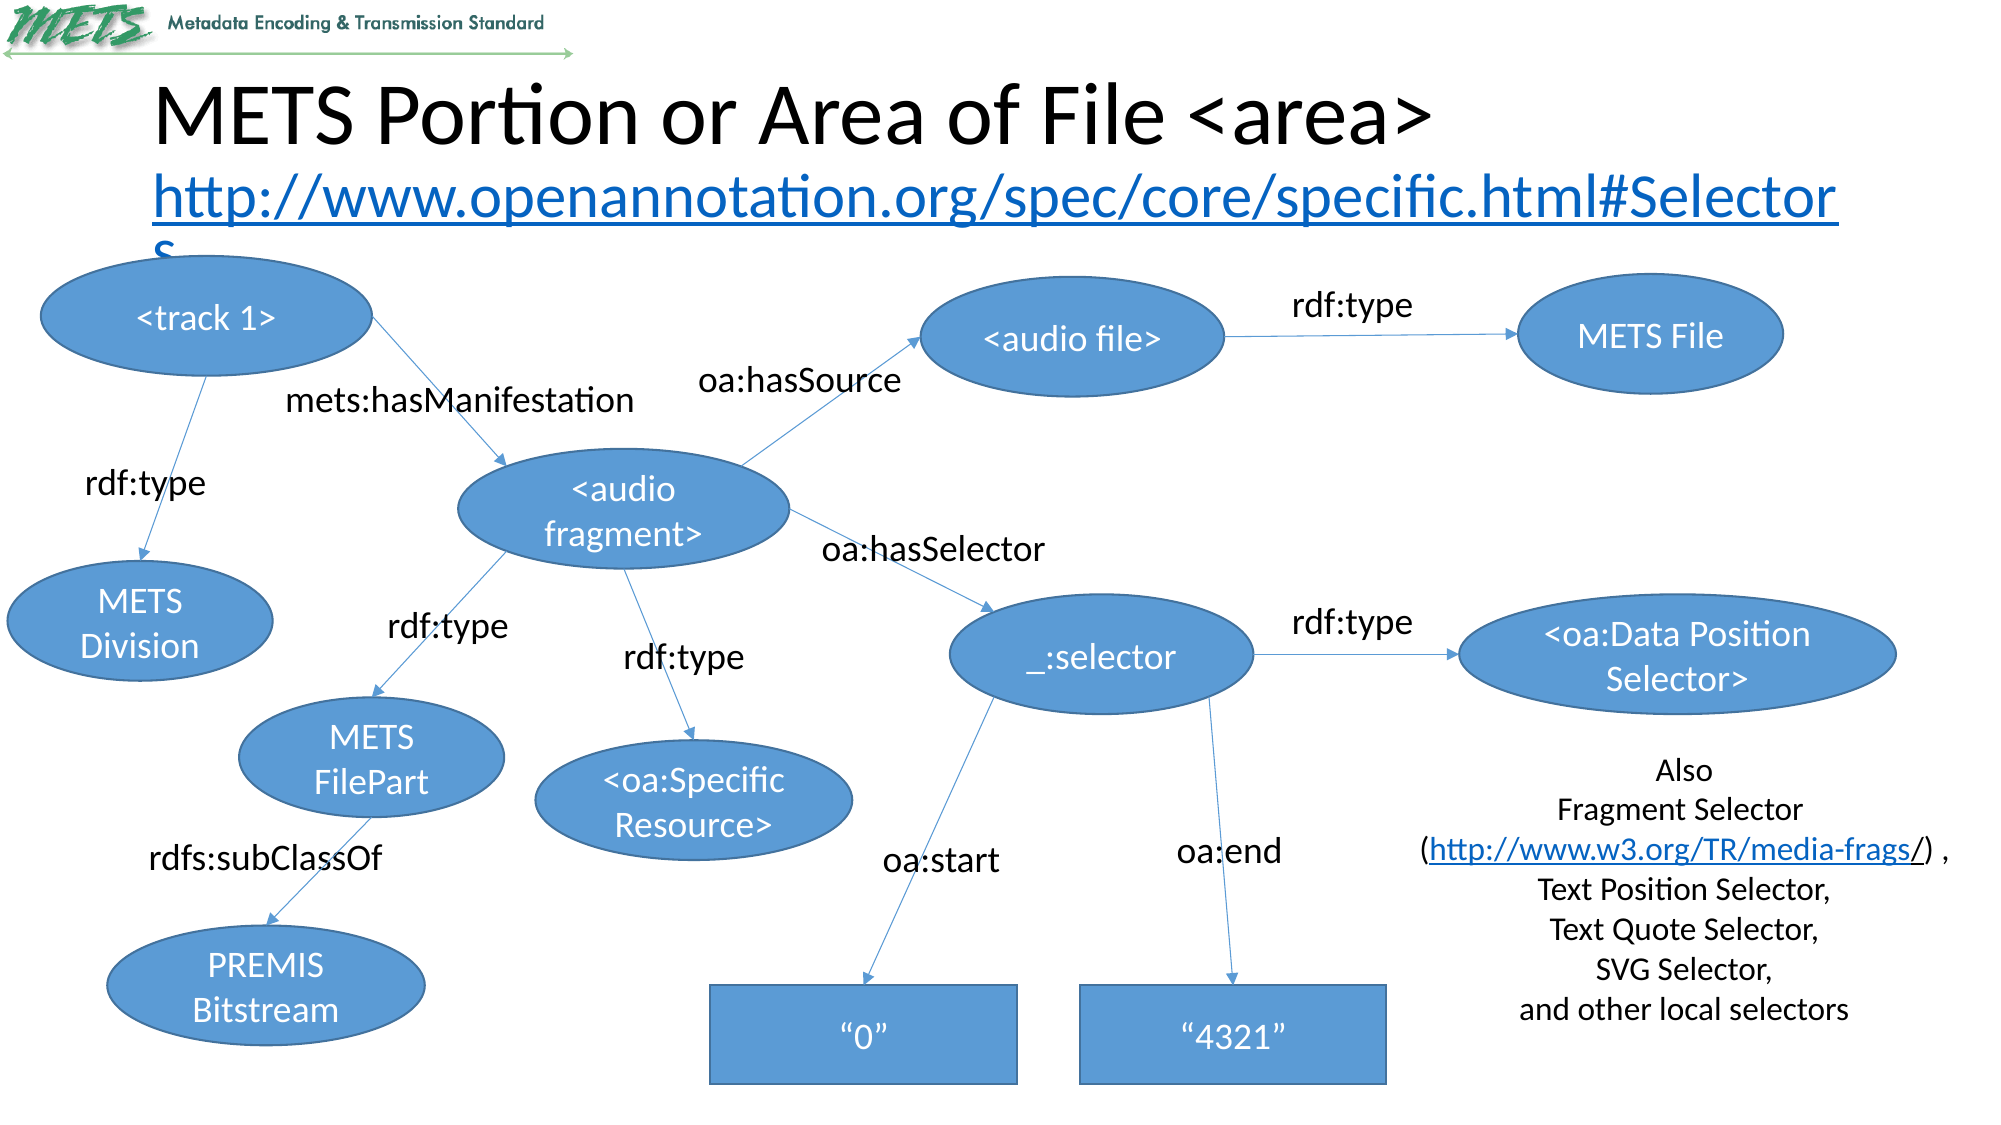

# METS Portion or Area of File <area> http://www.openannotation.org/spec/core/specific.html#Selectors
<track 1>
rdf:type
METS File
<audio file>
oa:hasSource
mets:hasManifestation
<audio fragment>
rdf:type
oa:hasSelector
METS Division
rdf:type
rdf:type
_:selector
<oa:Data Position Selector>
rdf:type
METS FilePart
<oa:SpecificResource>
Also
Fragment Selector
(http://www.w3.org/TR/media-frags/) ,
Text Position Selector,
Text Quote Selector,
SVG Selector,
and other local selectors
oa:end
rdfs:subClassOf
oa:start
PREMIS Bitstream
“0”
“4321”